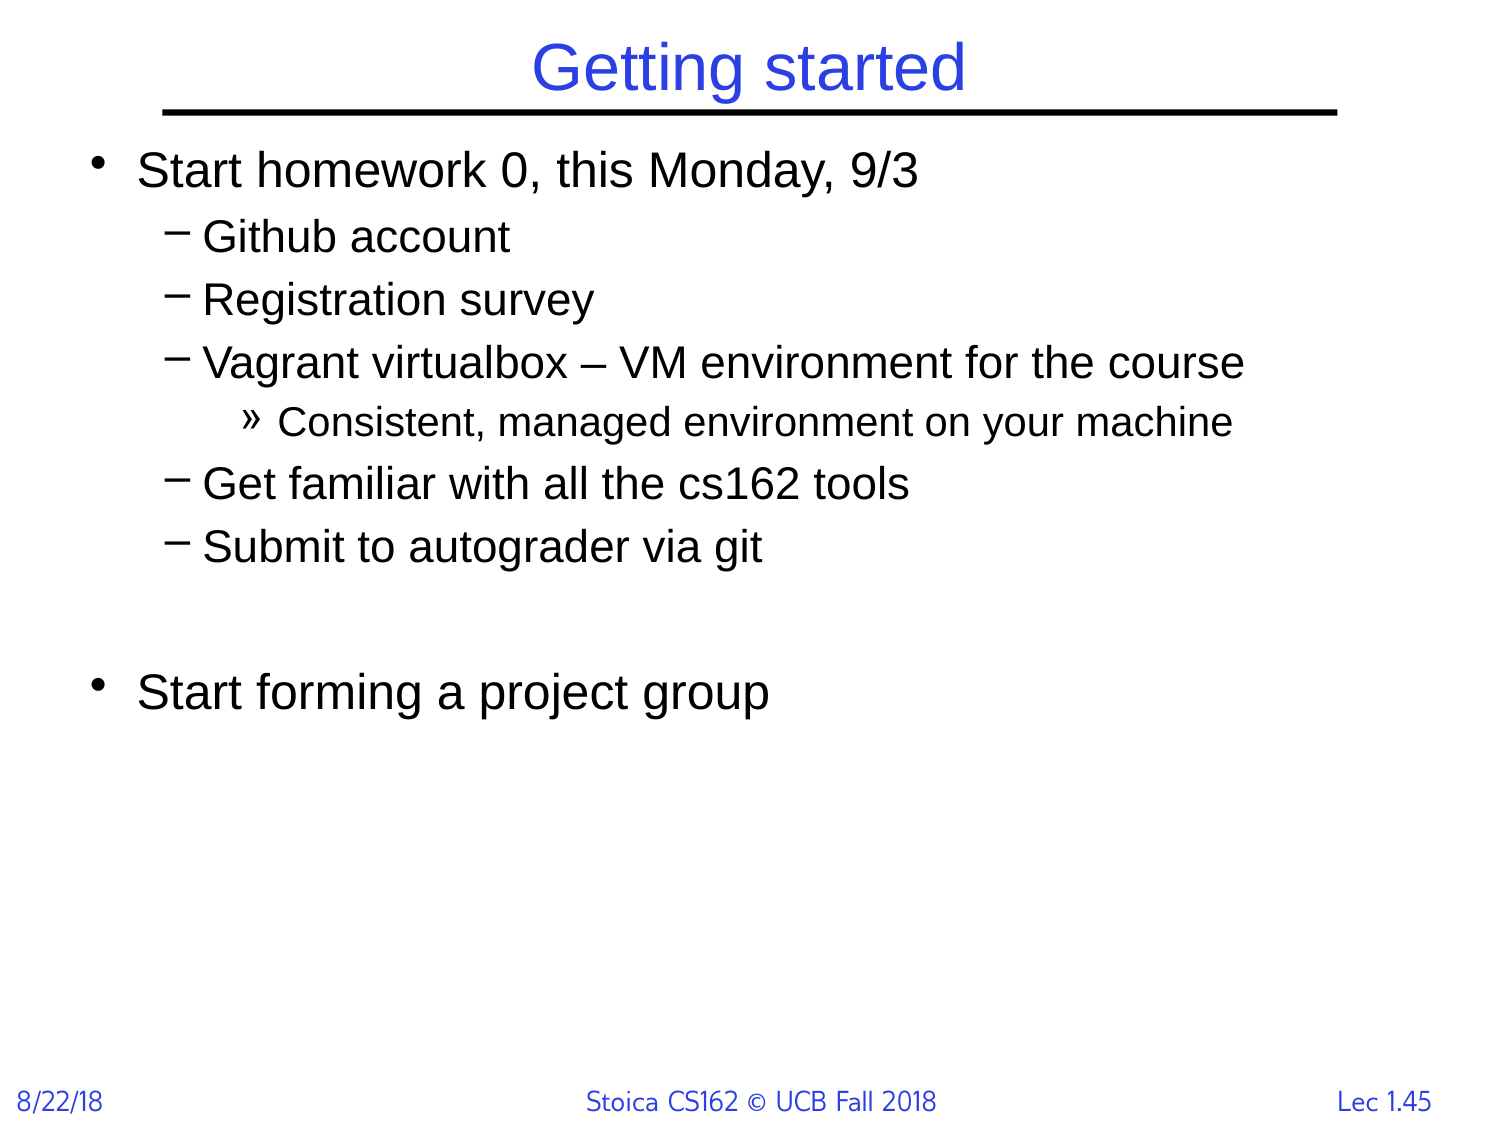

# Getting started
Start homework 0, this Monday, 9/3
Github account
Registration survey
Vagrant virtualbox – VM environment for the course
Consistent, managed environment on your machine
Get familiar with all the cs162 tools
Submit to autograder via git

Start forming a project group